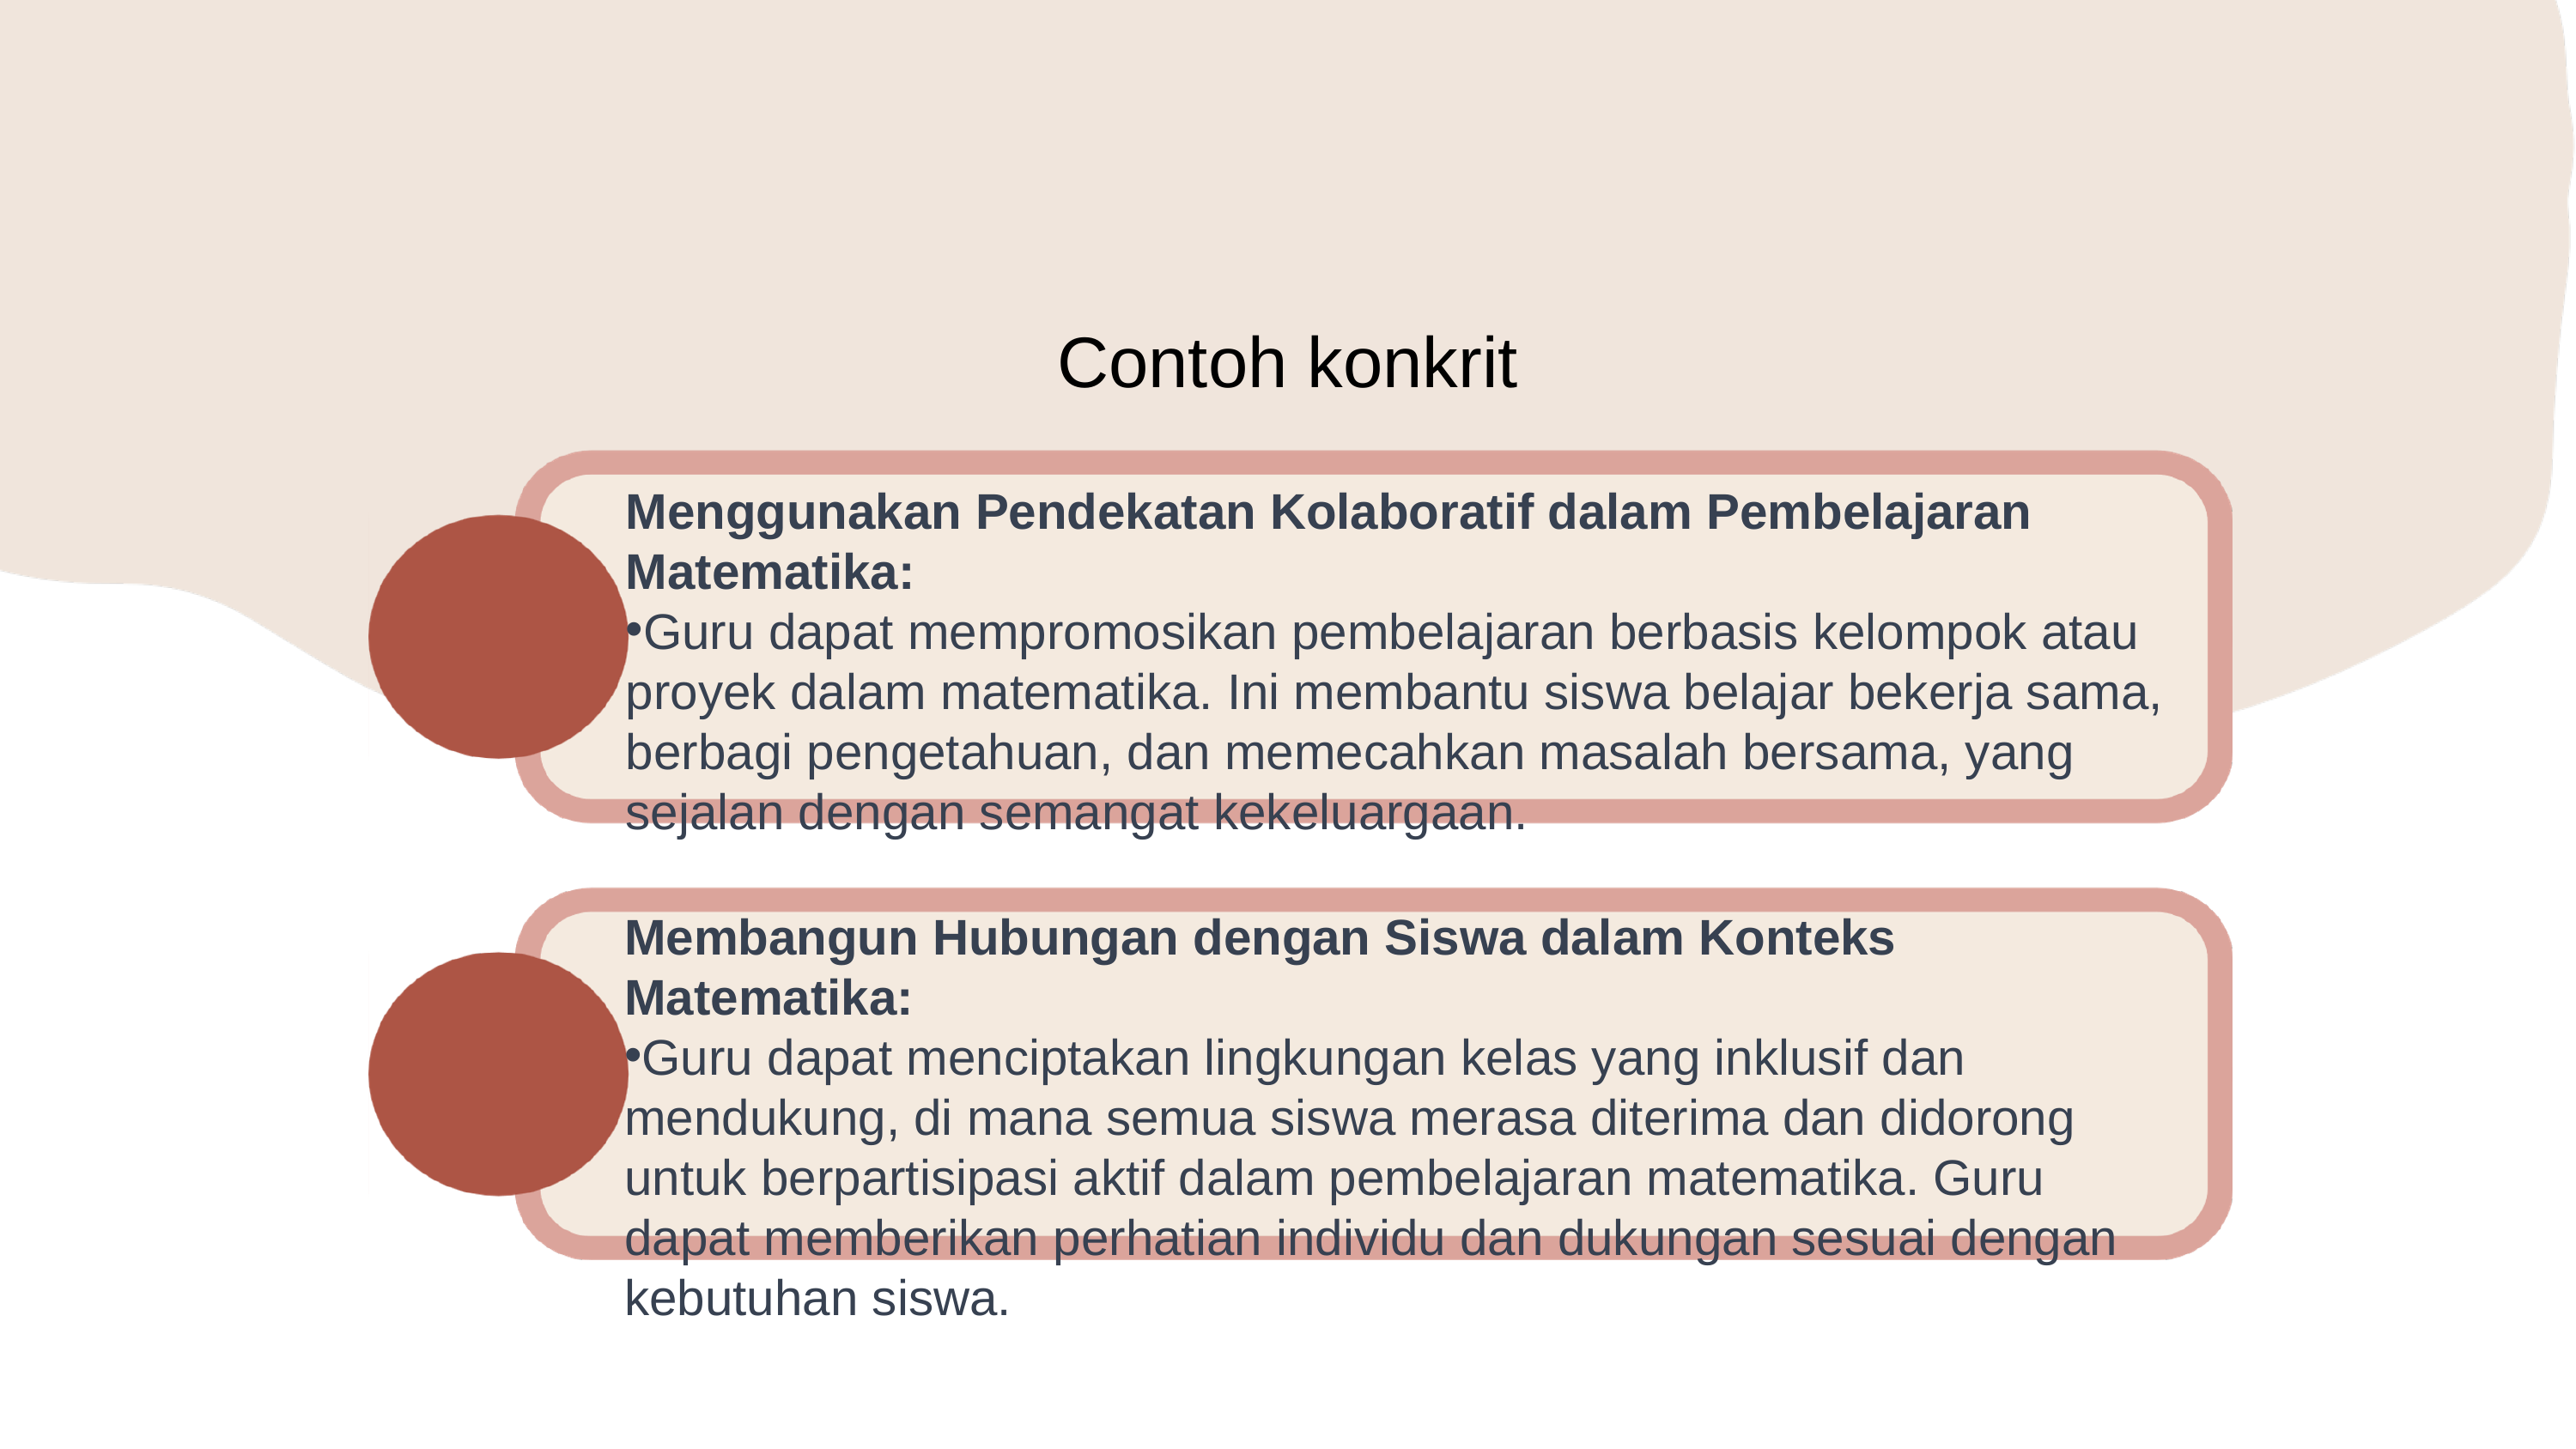

Contoh konkrit

Menggunakan Pendekatan Kolaboratif dalam Pembelajaran Matematika:
Guru dapat mempromosikan pembelajaran berbasis kelompok atau proyek dalam matematika. Ini membantu siswa belajar bekerja sama, berbagi pengetahuan, dan memecahkan masalah bersama, yang sejalan dengan semangat kekeluargaan.
Membangun Hubungan dengan Siswa dalam Konteks Matematika:
Guru dapat menciptakan lingkungan kelas yang inklusif dan mendukung, di mana semua siswa merasa diterima dan didorong untuk berpartisipasi aktif dalam pembelajaran matematika. Guru dapat memberikan perhatian individu dan dukungan sesuai dengan kebutuhan siswa.